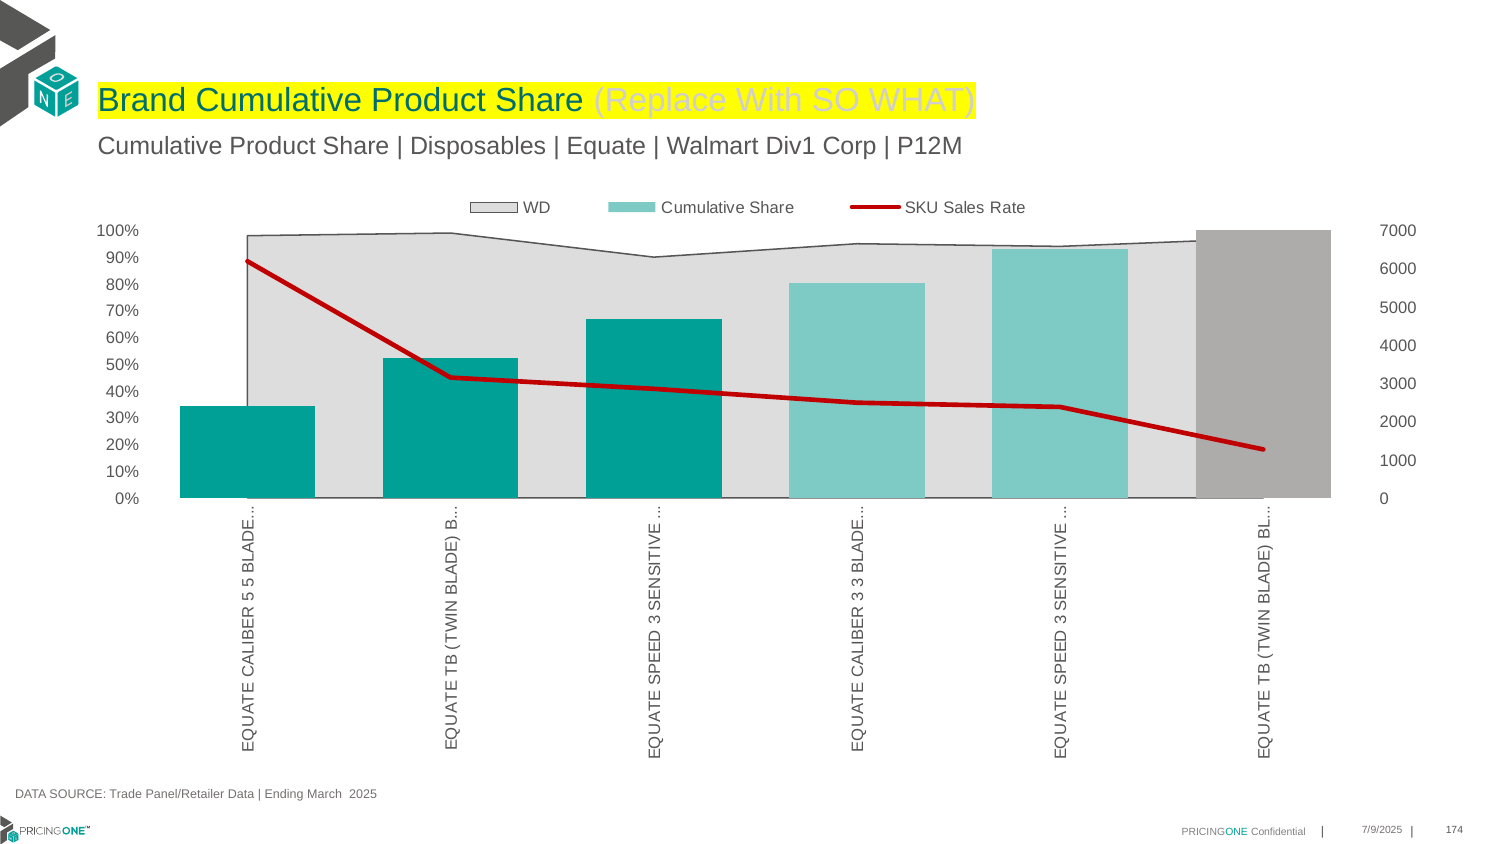

# Brand Cumulative Product Share (Replace With SO WHAT)
Cumulative Product Share | Disposables | Equate | Walmart Div1 Corp | P12M

### Chart

| Category | WD | Cumulative Share | SKU Sales Rate |
|---|---|---|---|
| EQUATE CALIBER 5 5 BLADE DISPOSABLE NORMAL 3CT | 0.98 | 0.3449924007102905 | 6191.265306122449 |
| EQUATE TB (TWIN BLADE) BLUE 2 BLADE DISPOSABLE NORMAL 12CT | 0.99 | 0.5221920297580566 | 3147.919191919192 |
| EQUATE SPEED 3 SENSITIVE GREEN 3 BLADE DISPOSABLE SENSITIVE 8CT | 0.9 | 0.6682507759918168 | 2854.177777777778 |
| EQUATE CALIBER 3 3 BLADE DISPOSABLE NORMAL 3CT | 0.95 | 0.8028039758528519 | 2490.9578947368423 |
| EQUATE SPEED 3 SENSITIVE GREEN 3 BLADE DISPOSABLE SENSITIVE 4CT | 0.94 | 0.9300143229410986 | 2380.074468085106 |
| EQUATE TB (TWIN BLADE) BLUE 2 BLADE DISPOSABLE NORMAL 5CT | 0.97 | 0.9999965884221282 | 1268.8556701030927 |
DATA SOURCE: Trade Panel/Retailer Data | Ending March  2025

7/9/2025
174